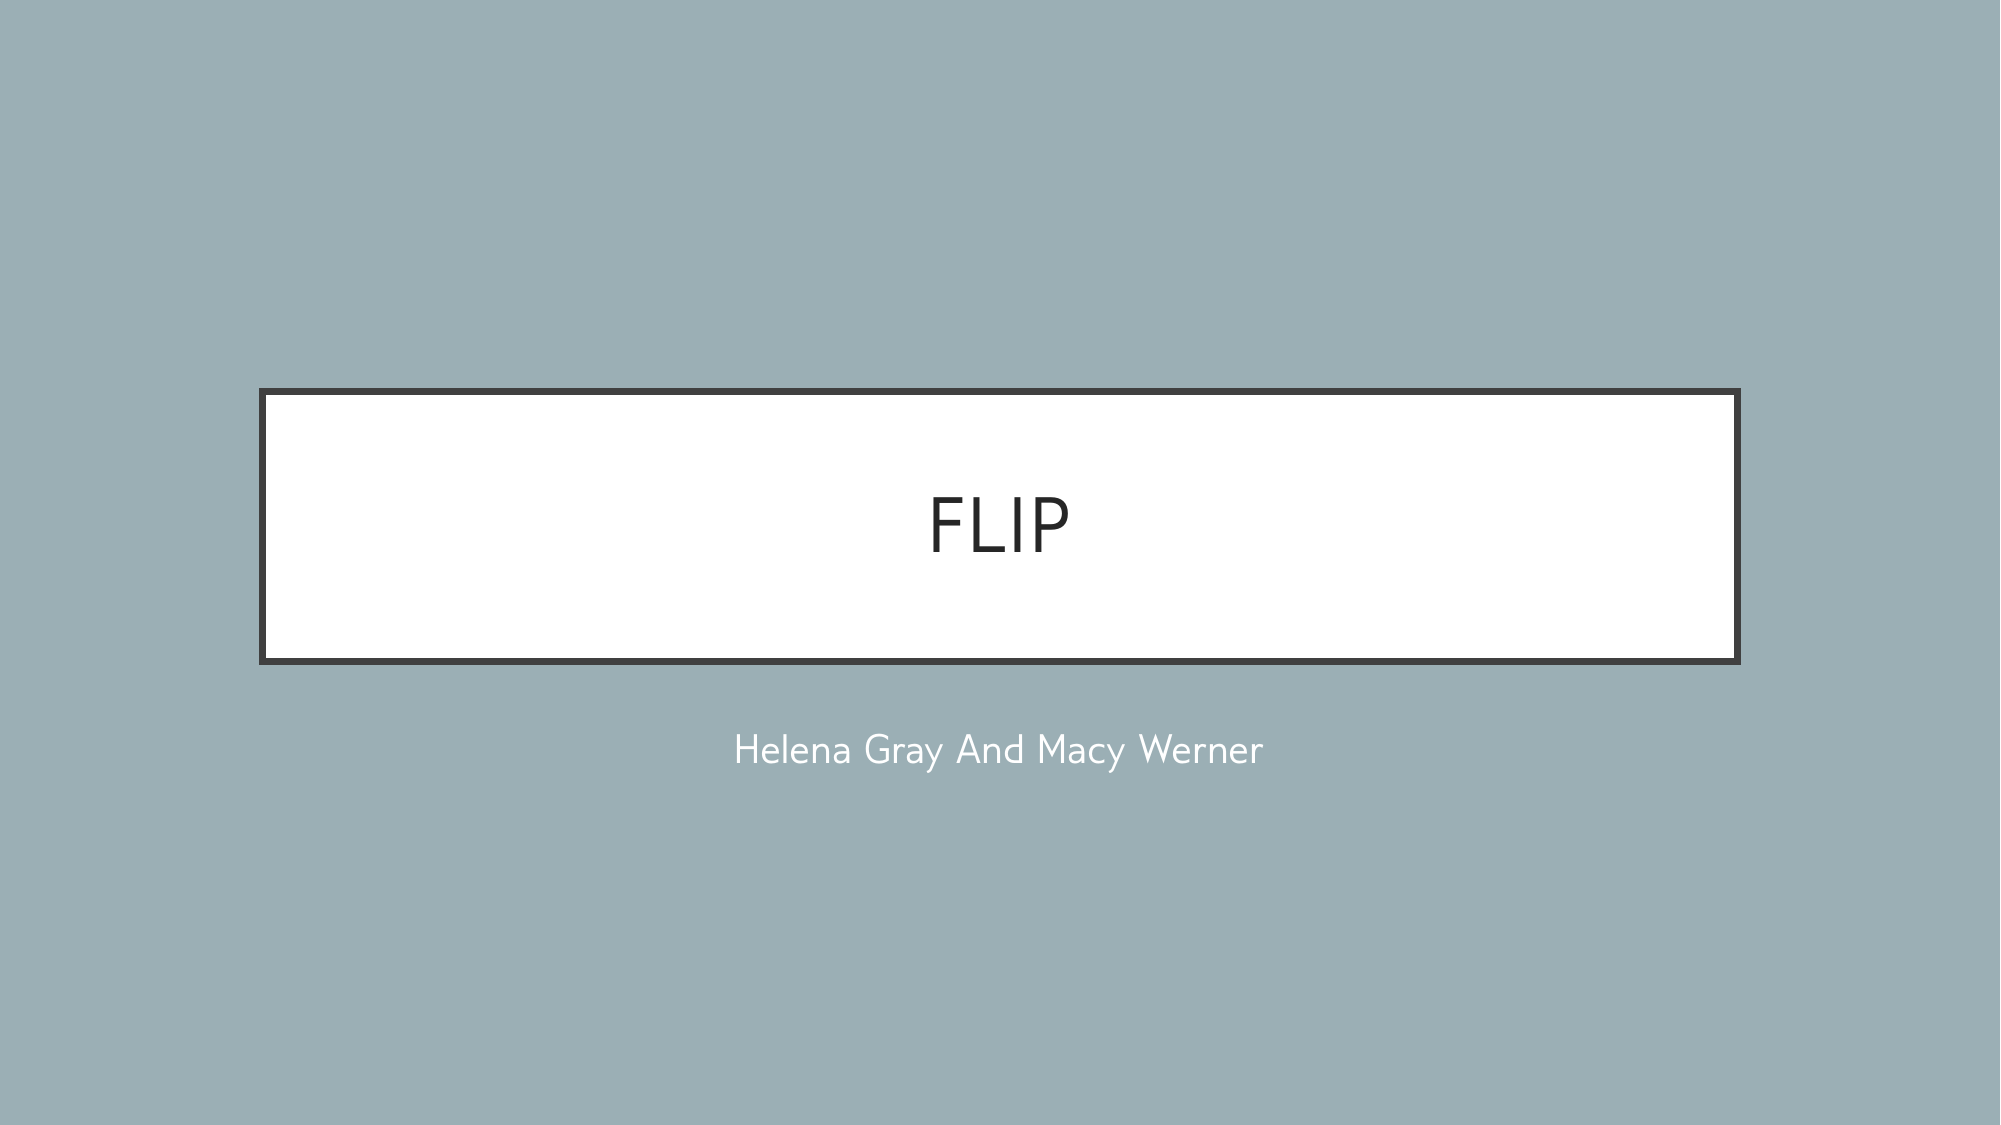

# Flip
Helena Gray And Macy Werner